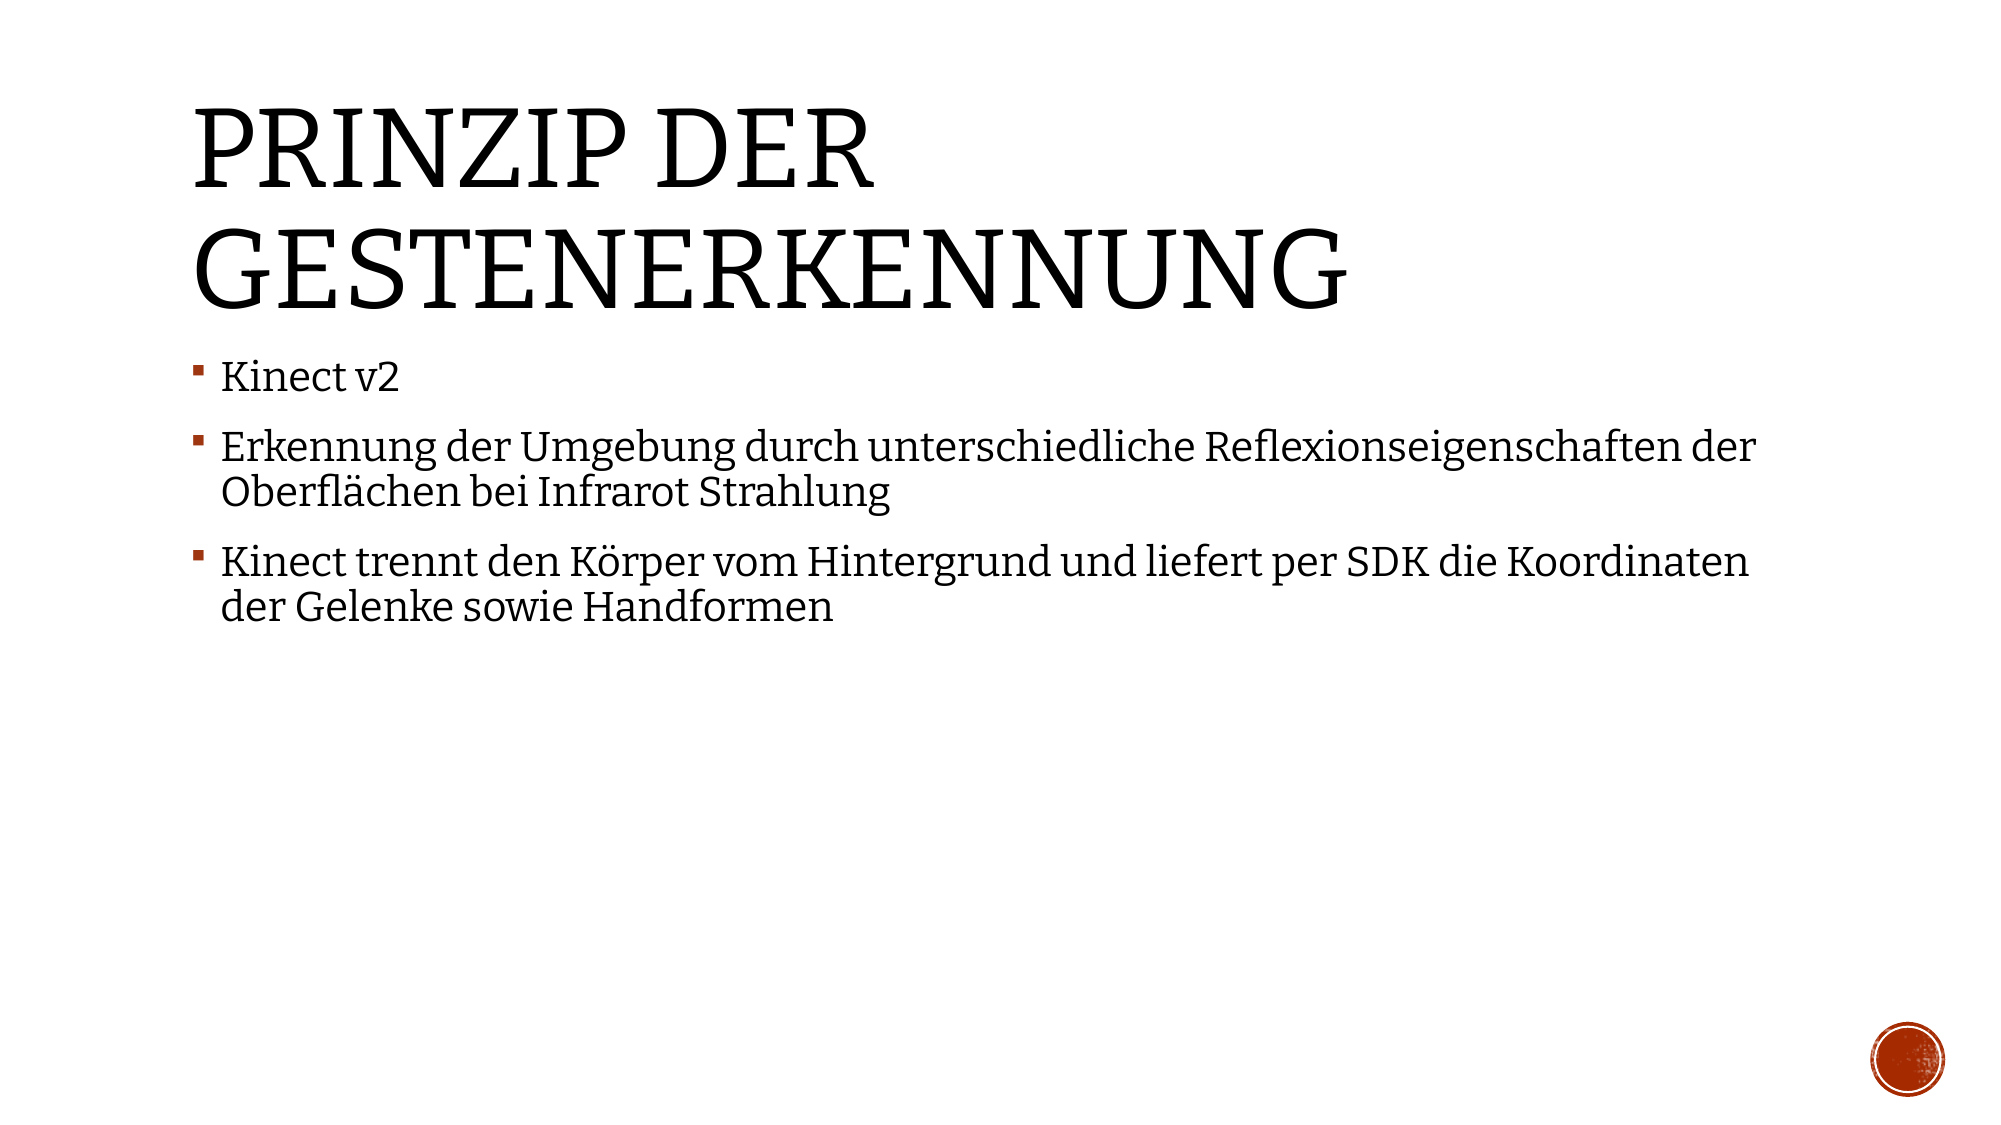

# Prinzip der Gestenerkennung
Kinect v2
Erkennung der Umgebung durch unterschiedliche Reflexionseigenschaften der Oberflächen bei Infrarot Strahlung
Kinect trennt den Körper vom Hintergrund und liefert per SDK die Koordinaten der Gelenke sowie Handformen